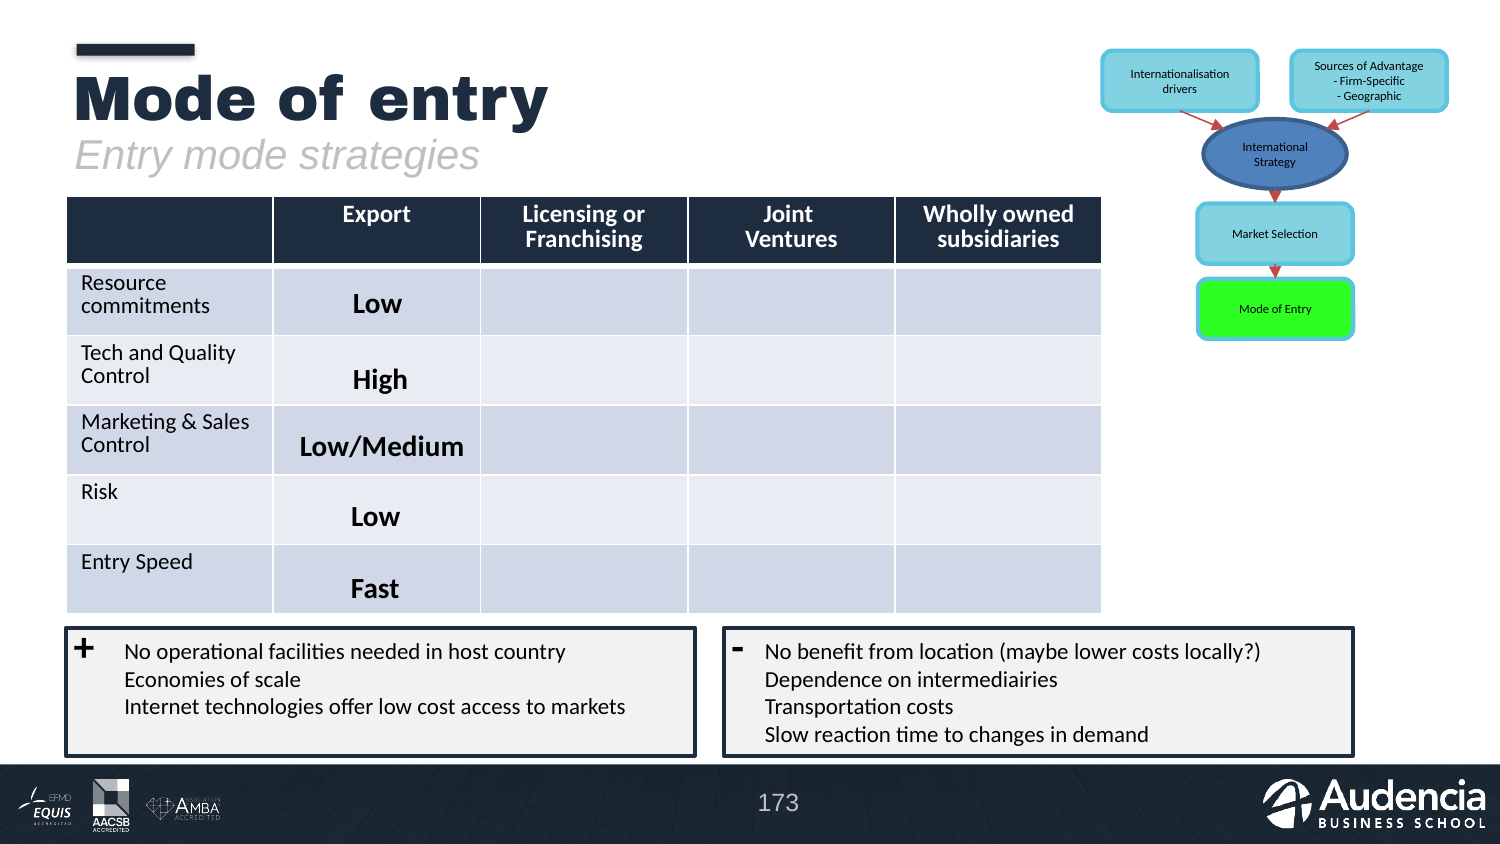

# Mode of entry
Internationalisation
drivers
Sources of Advantage
- Firm-Specific
- Geographic
International
Strategy
Market Selection
Mode of Entry
Entry mode strategies
|  | Export | Licensing or Franchising | Joint Ventures | Wholly owned subsidiaries |
| --- | --- | --- | --- | --- |
| Resource commitments |  |  |  |  |
| Tech and Quality Control |  |  |  |  |
| Marketing & Sales Control |  |  |  |  |
| Risk |  |  |  |  |
| Entry Speed |  |  |  |  |
Low
High
Low/Medium
Low
Fast
+

No operational facilities needed in host country
Economies of scale
Internet technologies offer low cost access to markets
-

No benefit from location (maybe lower costs locally?)
Dependence on intermediairies
Transportation costs
Slow reaction time to changes in demand
173